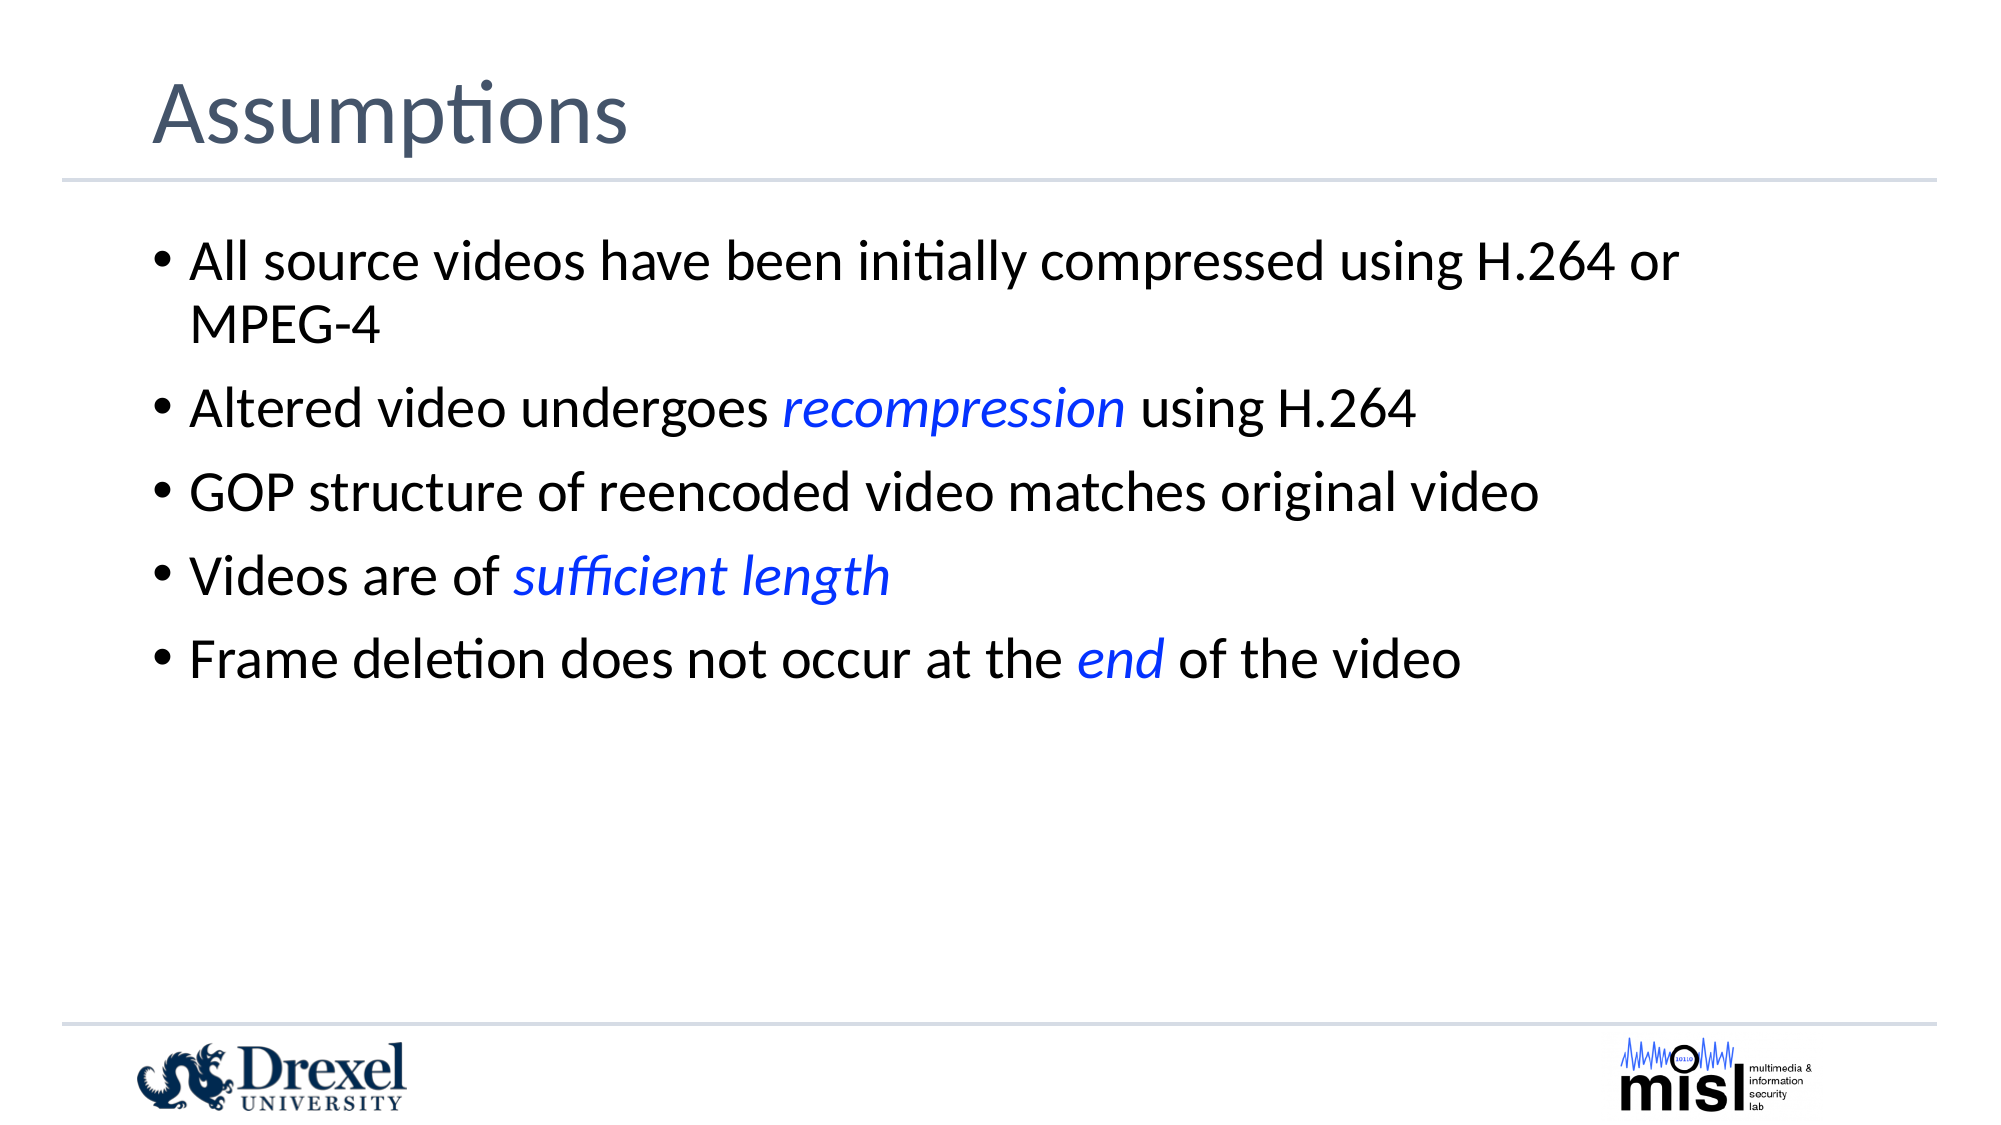

# Assumptions
All source videos have been initially compressed using H.264 or MPEG-4
Altered video undergoes recompression using H.264
GOP structure of reencoded video matches original video
Videos are of sufficient length
Frame deletion does not occur at the end of the video